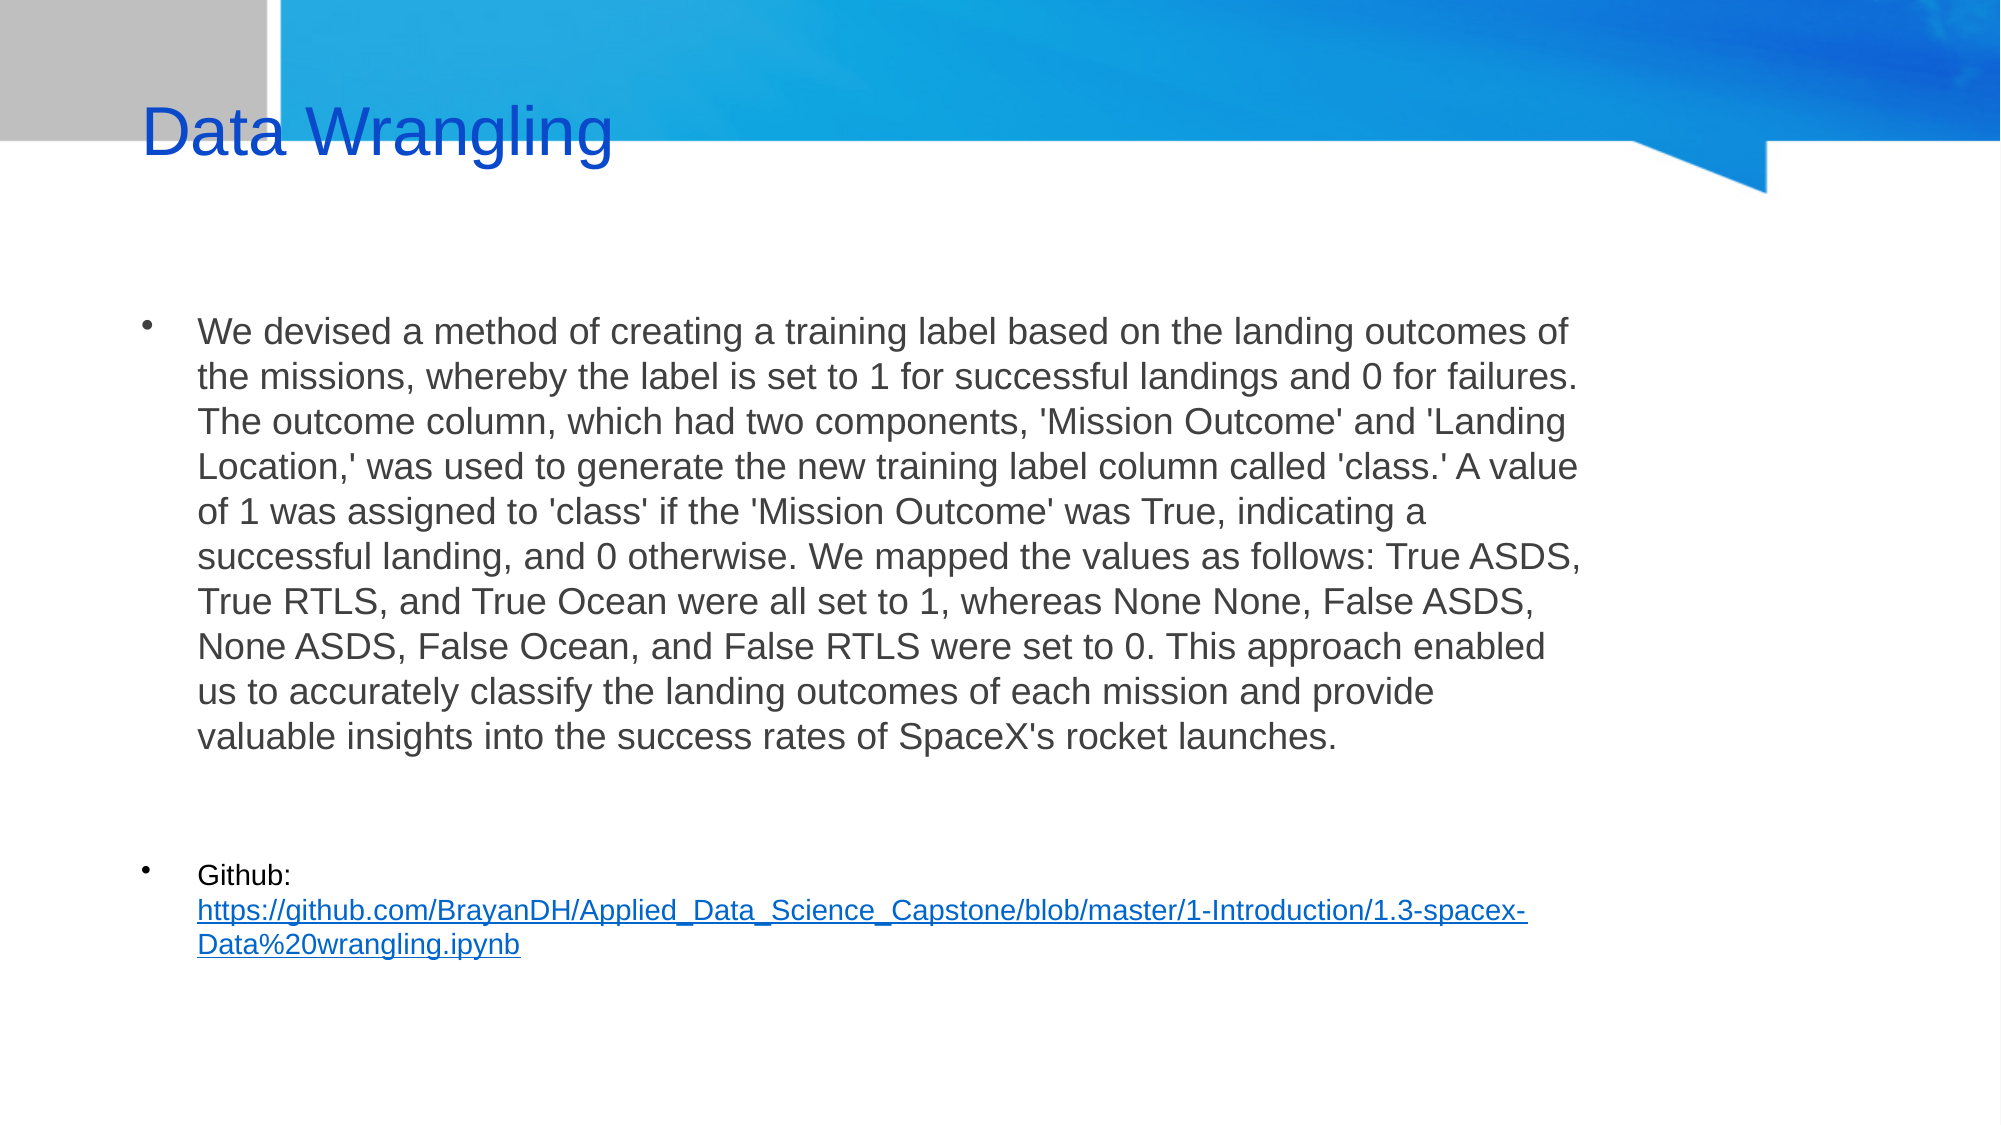

Data Wrangling
We devised a method of creating a training label based on the landing outcomes of the missions, whereby the label is set to 1 for successful landings and 0 for failures. The outcome column, which had two components, 'Mission Outcome' and 'Landing Location,' was used to generate the new training label column called 'class.' A value of 1 was assigned to 'class' if the 'Mission Outcome' was True, indicating a successful landing, and 0 otherwise. We mapped the values as follows: True ASDS, True RTLS, and True Ocean were all set to 1, whereas None None, False ASDS, None ASDS, False Ocean, and False RTLS were set to 0. This approach enabled us to accurately classify the landing outcomes of each mission and provide valuable insights into the success rates of SpaceX's rocket launches.

Github:
https://github.com/BrayanDH/Applied_Data_Science_Capstone/blob/master/1-Introduction/1.3-spacex-Data%20wrangling.ipynb

9